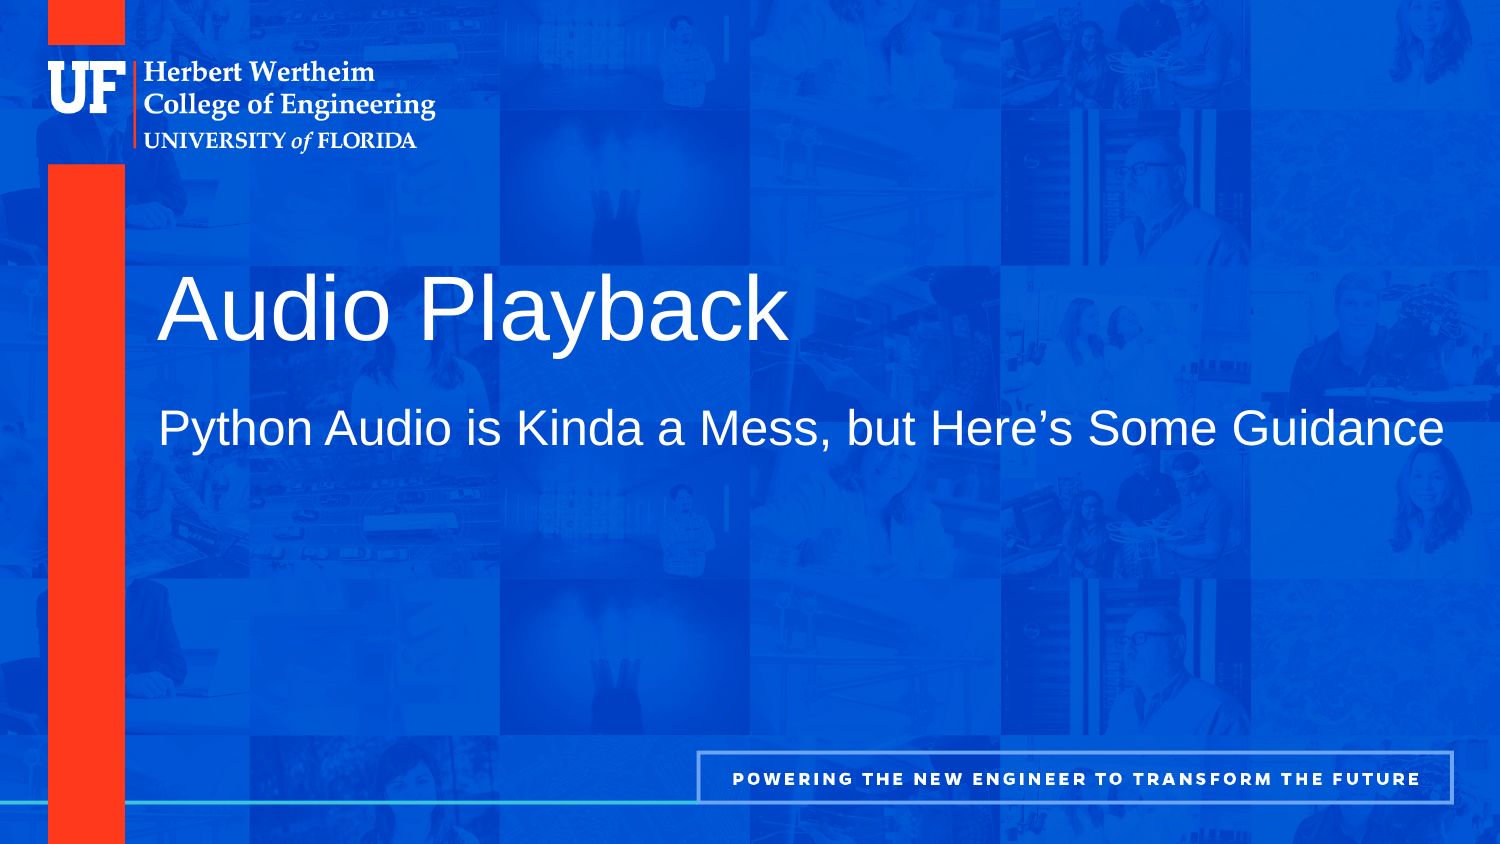

# Audio Playback
Python Audio is Kinda a Mess, but Here’s Some Guidance